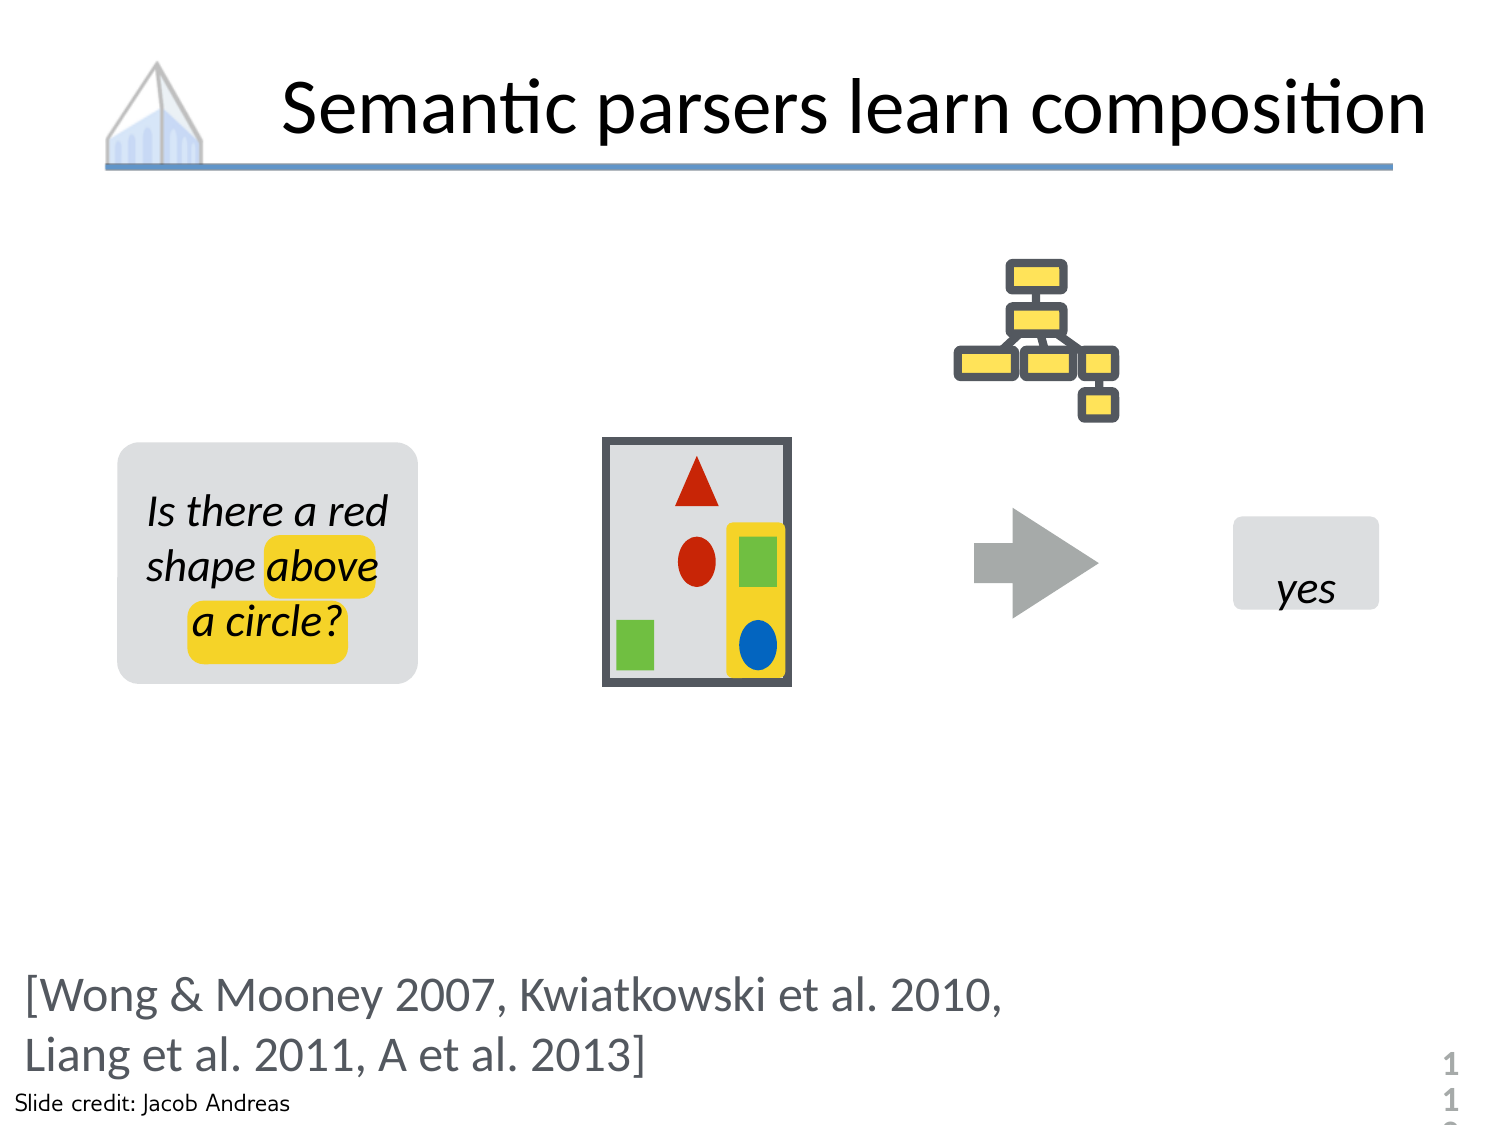

# Semantic parsers learn composition

Is there a red shape above
a circle?

yes

[Wong & Mooney 2007, Kwiatkowski et al. 2010,
Liang et al. 2011, A et al. 2013]
118
Slide credit: Jacob Andreas